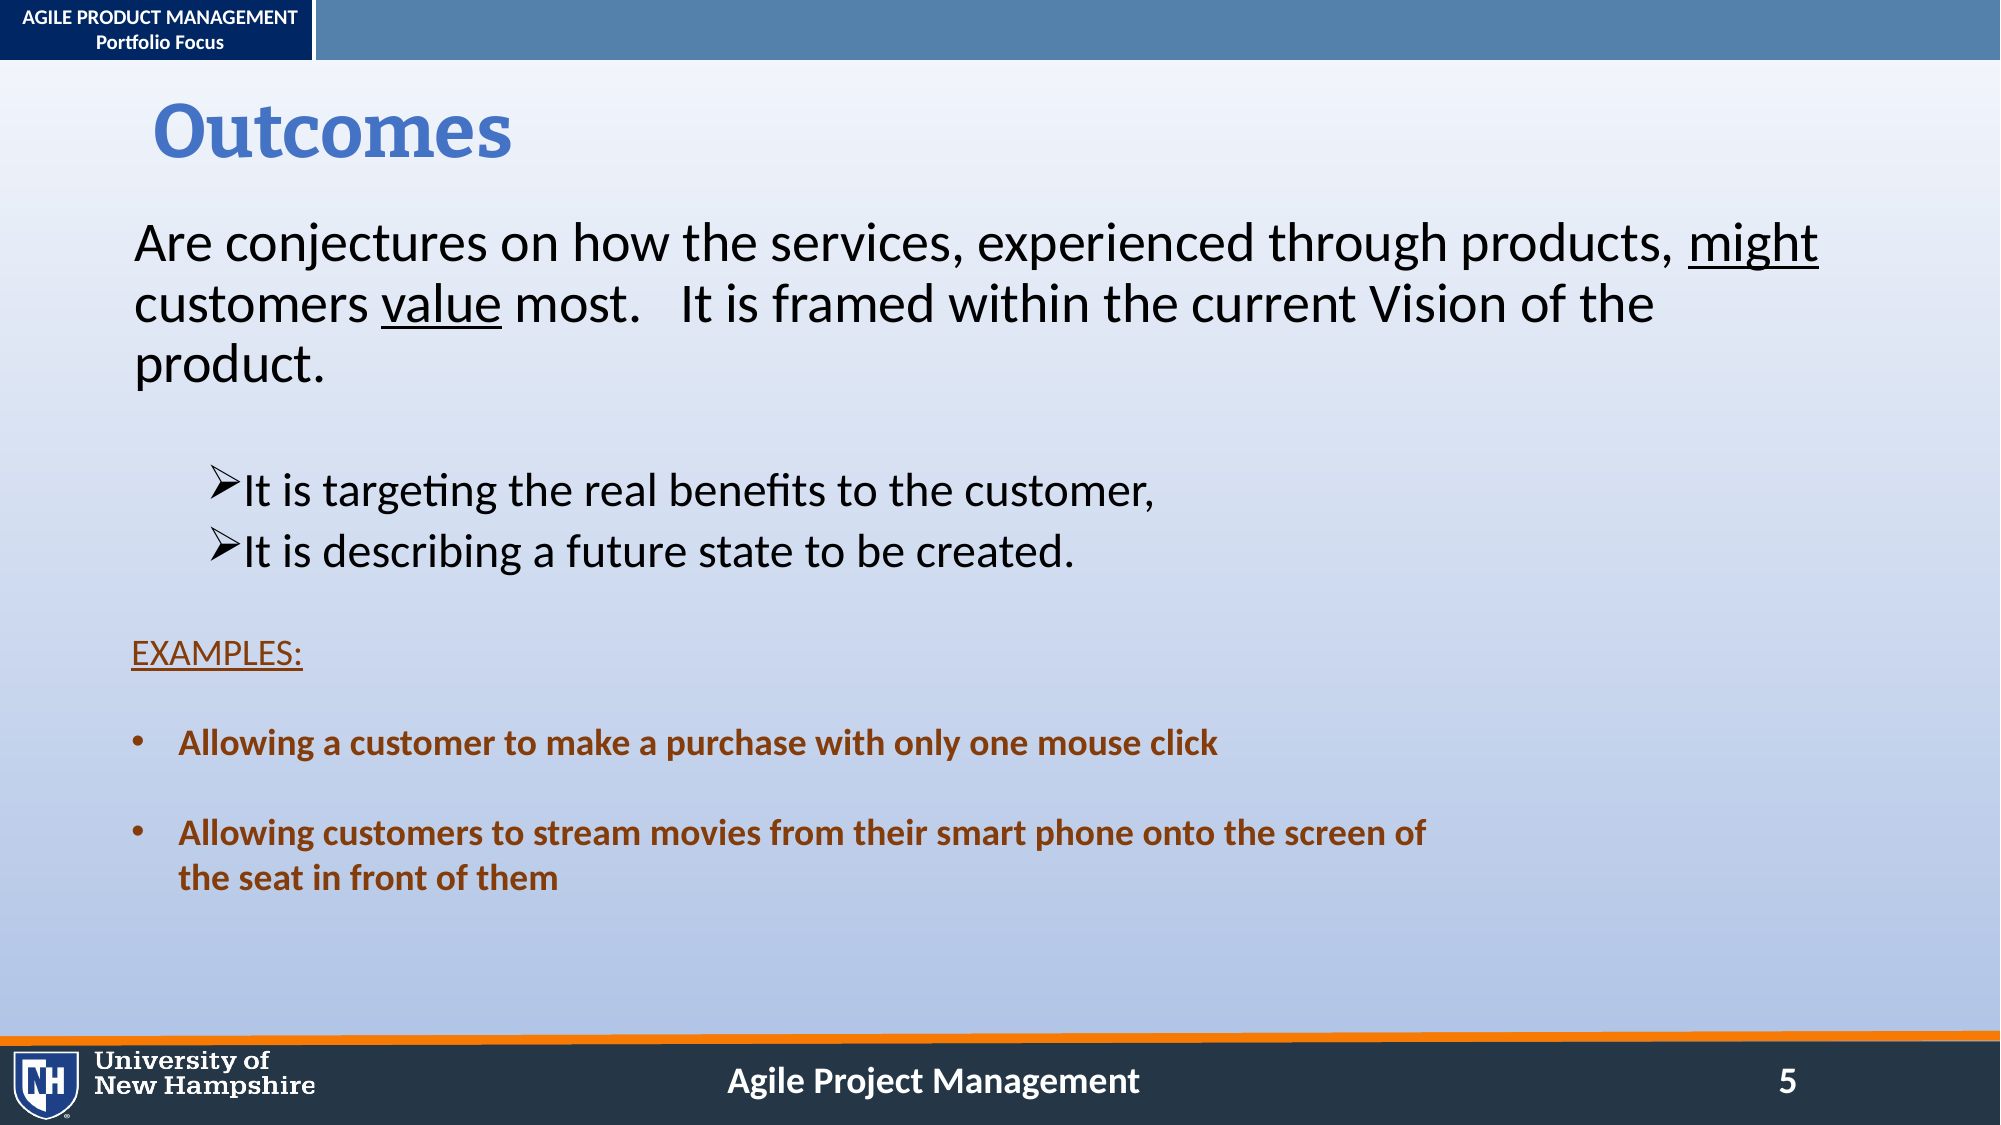

# Outcomes
Are conjectures on how the services, experienced through products, might customers value most.   It is framed within the current Vision of the product.
It is targeting the real benefits to the customer,
It is describing a future state to be created.
EXAMPLES:
Allowing a customer to make a purchase with only one mouse click
Allowing customers to stream movies from their smart phone onto the screen of the seat in front of them